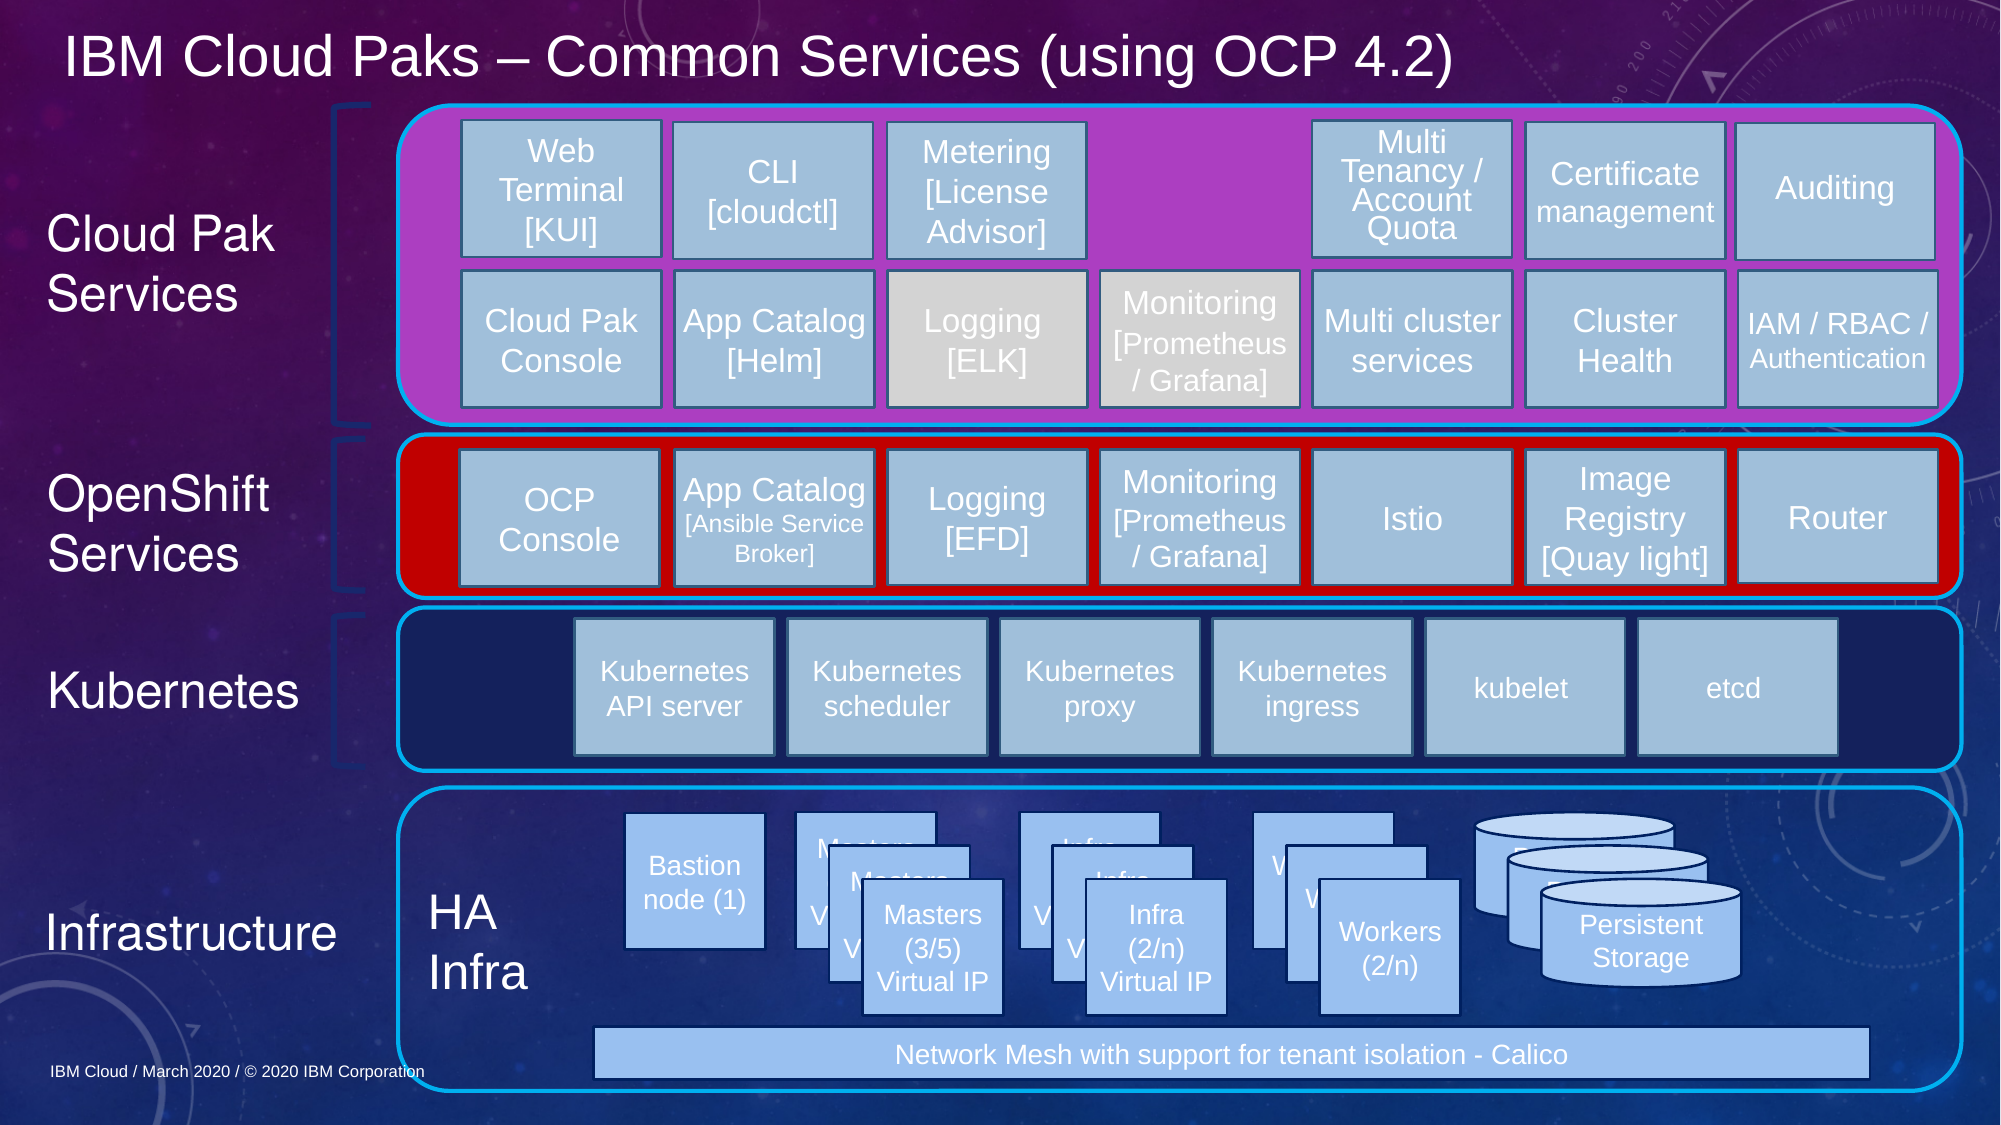

IBM Cloud Paks – Common Services (using OCP 4.2)

Web Terminal [KUI]
Multi Tenancy / Account Quota
CLI [cloudctl]
Metering [License Advisor]
Certificate management
Auditing
Cloud Pak Services
Cloud Pak Console
App Catalog [Helm]
Logging
[ELK]
Monitoring [Prometheus / Grafana]
Multi cluster services
Cluster Health
IAM / RBAC / Authentication

Logging [EFD]
Monitoring
[Prometheus / Grafana]
Image Registry [Quay light]
OCP Console
App Catalog [Ansible Service Broker]
Istio
Router
OpenShift
Services

Kubernetes
API server
Kubernetes
scheduler
Kubernetes
proxy
Kubernetes
ingress
kubelet
etcd
Kubernetes
HA
Infra
Masters (1/3/5)
Virtual IP
Infra
(2/n)
Virtual IP
Workers
(2/n)
Persistent Storage
Bastion node (1)
Masters (1/3/5)
Virtual IP
Infra
(2/n)
Virtual IP
Workers
(2/n)
Persistent Storage
Masters (3/5)
Virtual IP
Infra
(2/n)
Virtual IP
Workers
(2/n)
Persistent Storage
Infrastructure
Network Mesh with support for tenant isolation - Calico
IBM Cloud / March 2020 / © 2020 IBM Corporation